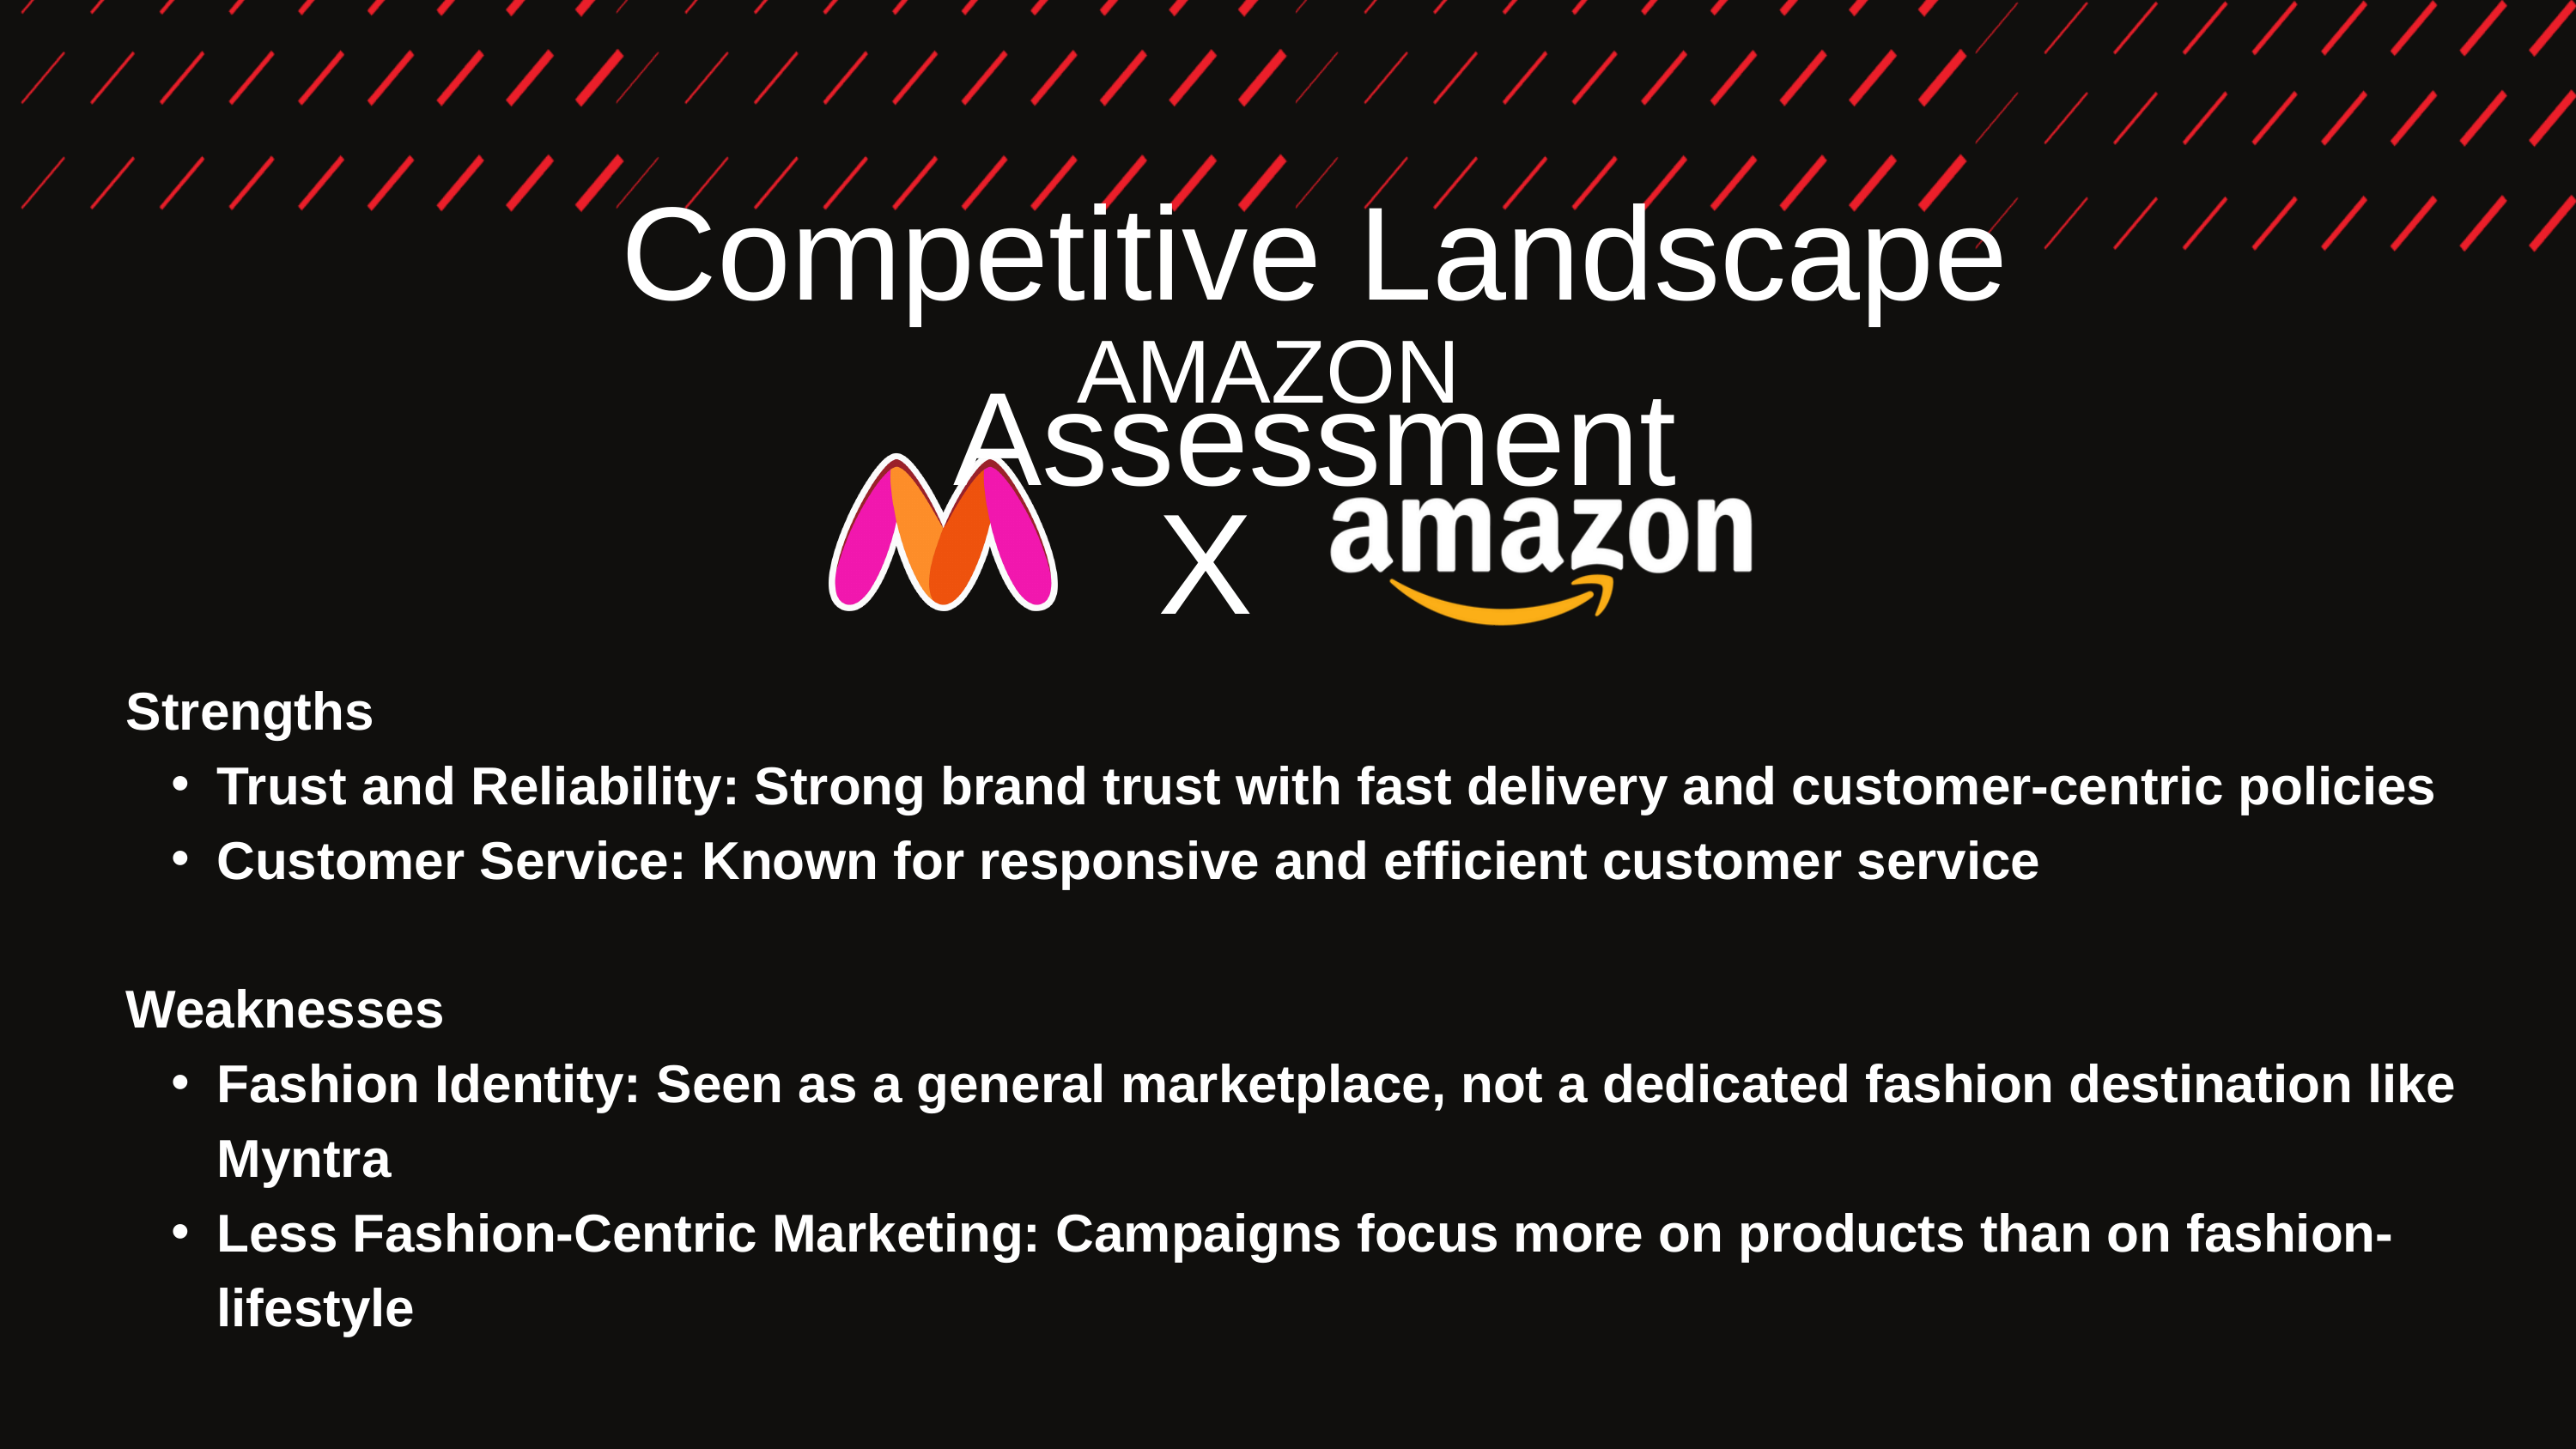

Competitive Landscape Assessment
AMAZON
X

Strengths
Trust and Reliability: Strong brand trust with fast delivery and customer-centric policies
Customer Service: Known for responsive and efficient customer service

Weaknesses
Fashion Identity: Seen as a general marketplace, not a dedicated fashion destination like Myntra
Less Fashion-Centric Marketing: Campaigns focus more on products than on fashion-lifestyle